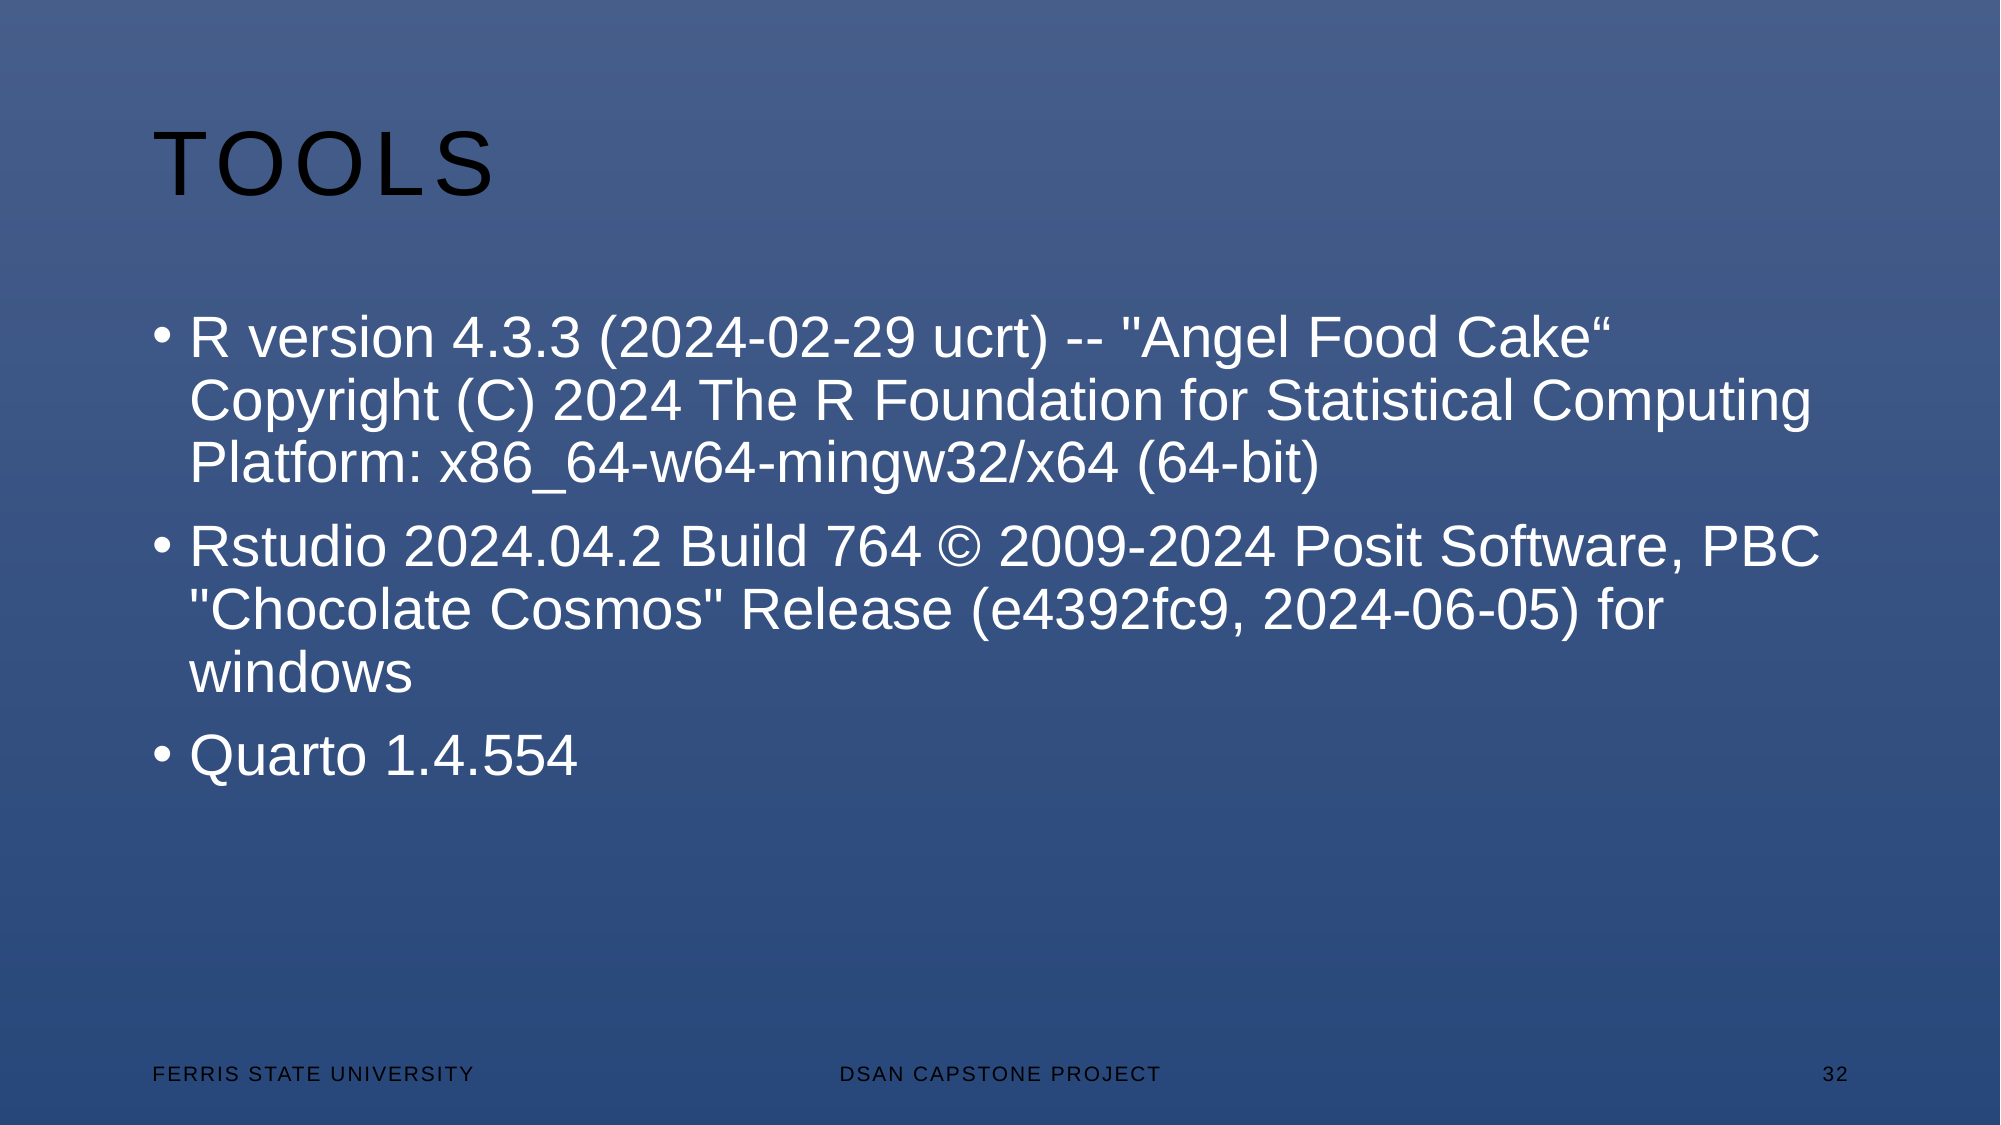

# Tools
R version 4.3.3 (2024-02-29 ucrt) -- "Angel Food Cake“ Copyright (C) 2024 The R Foundation for Statistical Computing Platform: x86_64-w64-mingw32/x64 (64-bit)
Rstudio 2024.04.2 Build 764 © 2009-2024 Posit Software, PBC "Chocolate Cosmos" Release (e4392fc9, 2024-06-05) for windows
Quarto 1.4.554
FERRIS STATE UNIVERSITY
DSAN Capstone Project
32